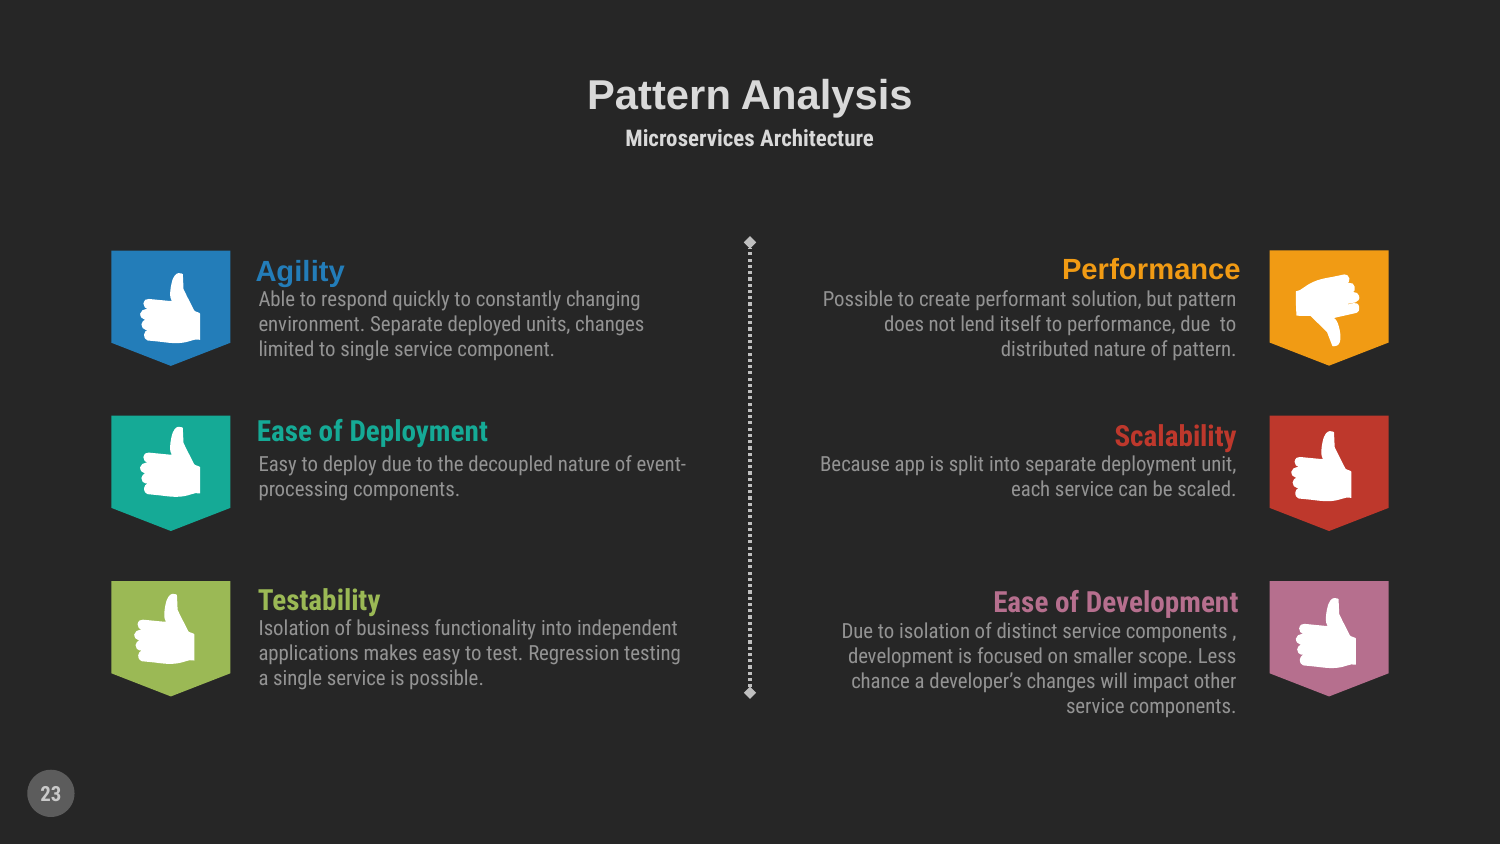

# Pattern Analysis
Microservices Architecture

Performance
Possible to create performant solution, but pattern does not lend itself to performance, due  to distributed nature of pattern.
Agility
Able to respond quickly to constantly changing environment. Separate deployed units, changes limited to single service component.

Ease of Deployment
Easy to deploy due to the decoupled nature of event-processing components.

Scalability
Because app is split into separate deployment unit, each service can be scaled.

Testability
Isolation of business functionality into independent applications makes easy to test. Regression testing a single service is possible.
Ease of Development
 Due to isolation of distinct service components , development is focused on smaller scope. Less chance a developer’s changes will impact other service components.

23